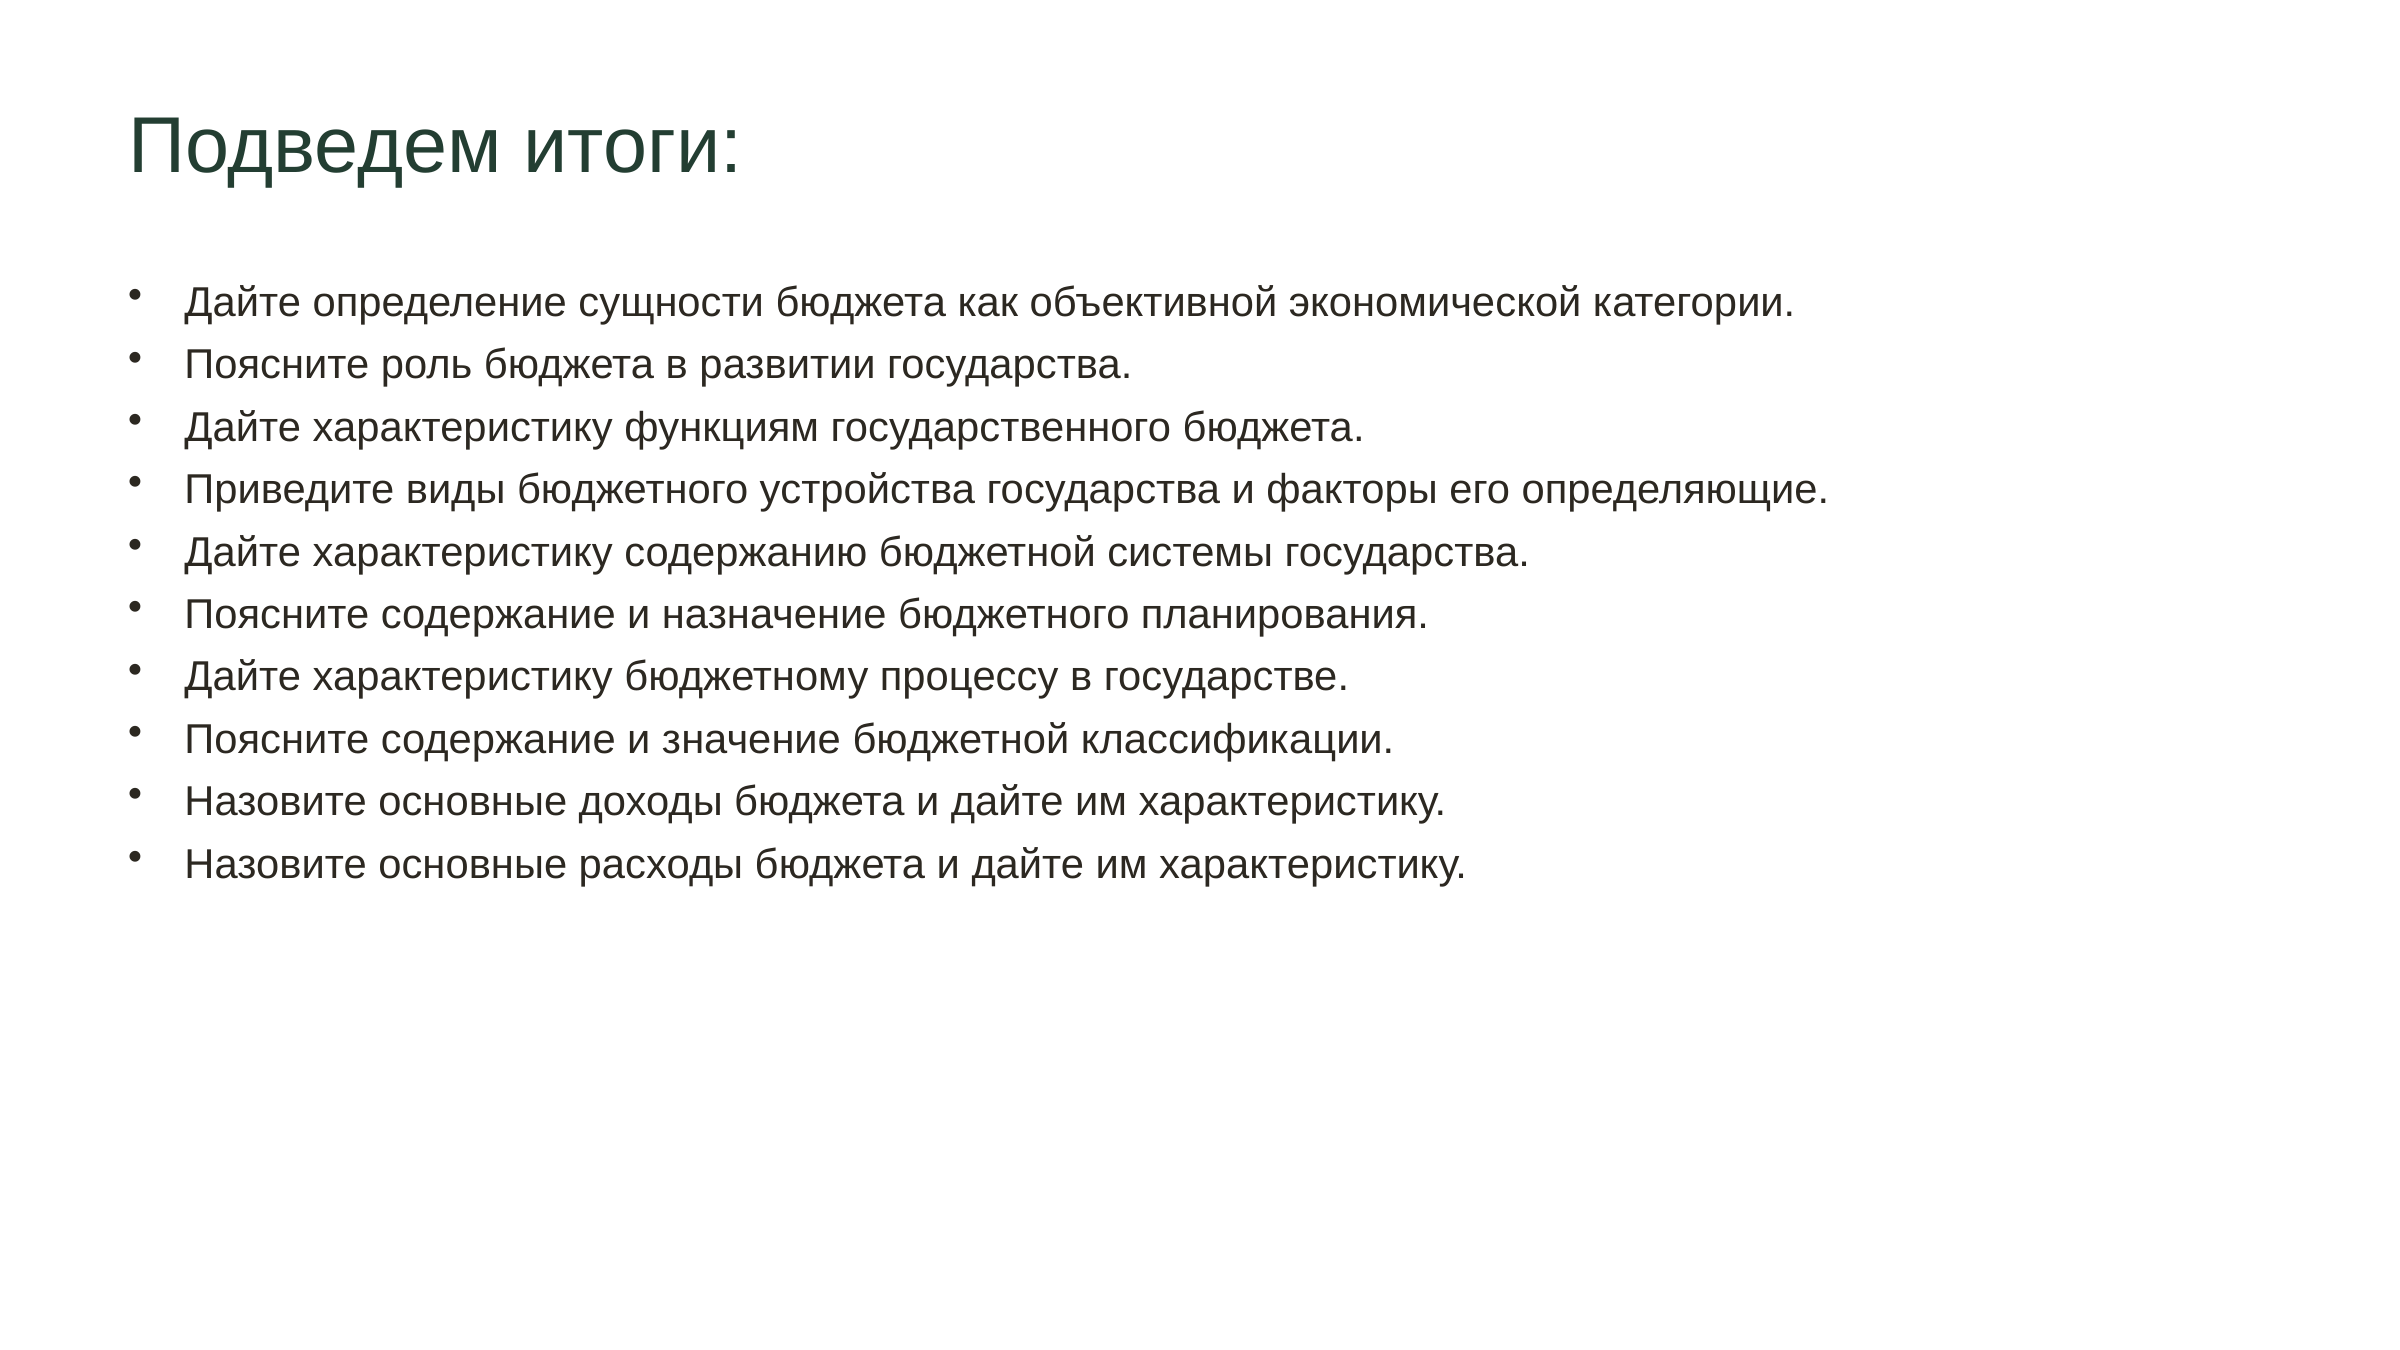

Подведем итоги:
Дайте определение сущности бюджета как объективной экономической категории.
Поясните роль бюджета в развитии государства.
Дайте характеристику функциям государственного бюджета.
Приведите виды бюджетного устройства государства и факторы его определяющие.
Дайте характеристику содержанию бюджетной системы государства.
Поясните содержание и назначение бюджетного планирования.
Дайте характеристику бюджетному процессу в государстве.
Поясните содержание и значение бюджетной классификации.
Назовите основные доходы бюджета и дайте им характеристику.
Назовите основные расходы бюджета и дайте им характеристику.